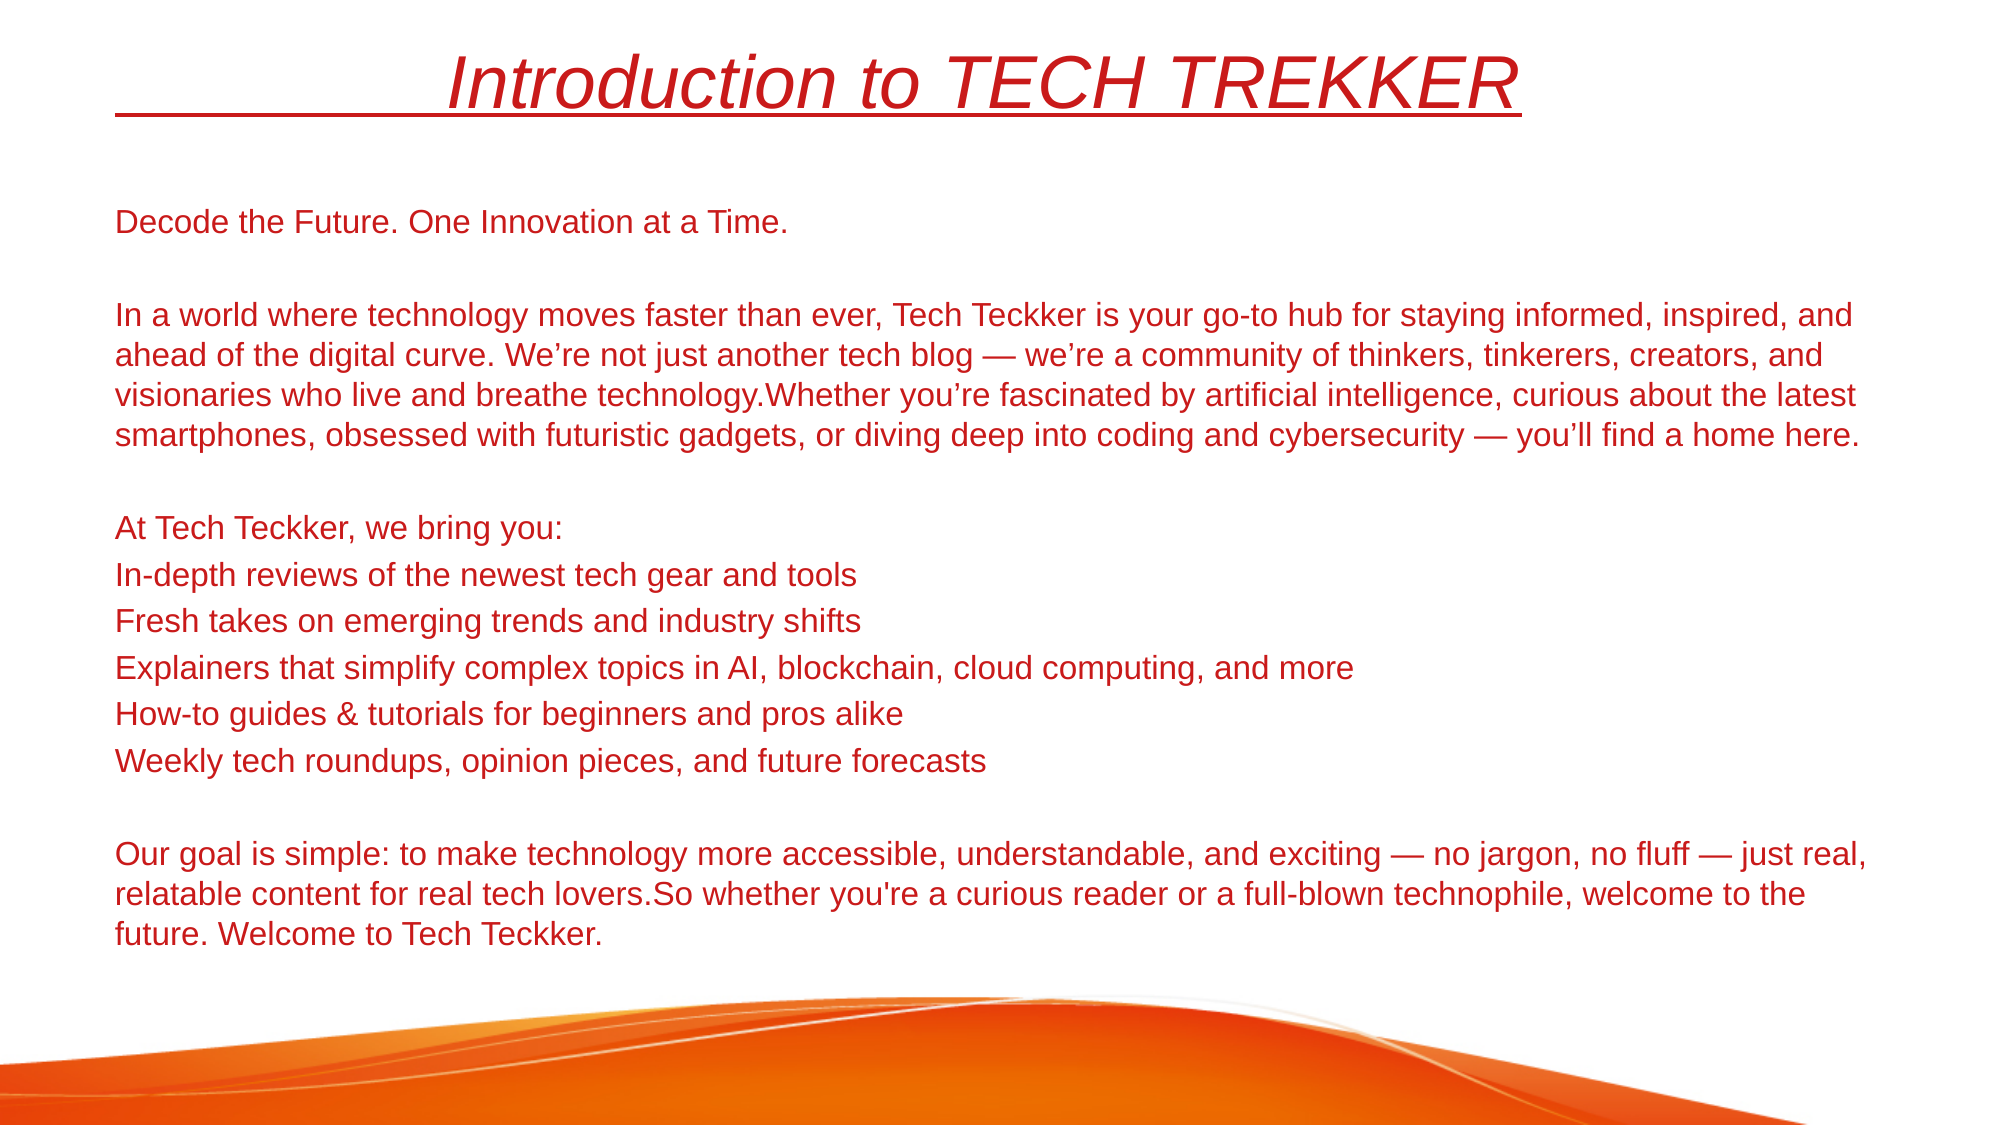

# Introduction to TECH TREKKER
Decode the Future. One Innovation at a Time.

In a world where technology moves faster than ever, Tech Teckker is your go-to hub for staying informed, inspired, and ahead of the digital curve. We’re not just another tech blog — we’re a community of thinkers, tinkerers, creators, and visionaries who live and breathe technology.Whether you’re fascinated by artificial intelligence, curious about the latest smartphones, obsessed with futuristic gadgets, or diving deep into coding and cybersecurity — you’ll find a home here.

At Tech Teckker, we bring you:
In-depth reviews of the newest tech gear and tools
Fresh takes on emerging trends and industry shifts
Explainers that simplify complex topics in AI, blockchain, cloud computing, and more
How-to guides & tutorials for beginners and pros alike
Weekly tech roundups, opinion pieces, and future forecasts

Our goal is simple: to make technology more accessible, understandable, and exciting — no jargon, no fluff — just real, relatable content for real tech lovers.So whether you're a curious reader or a full-blown technophile, welcome to the future. Welcome to Tech Teckker.